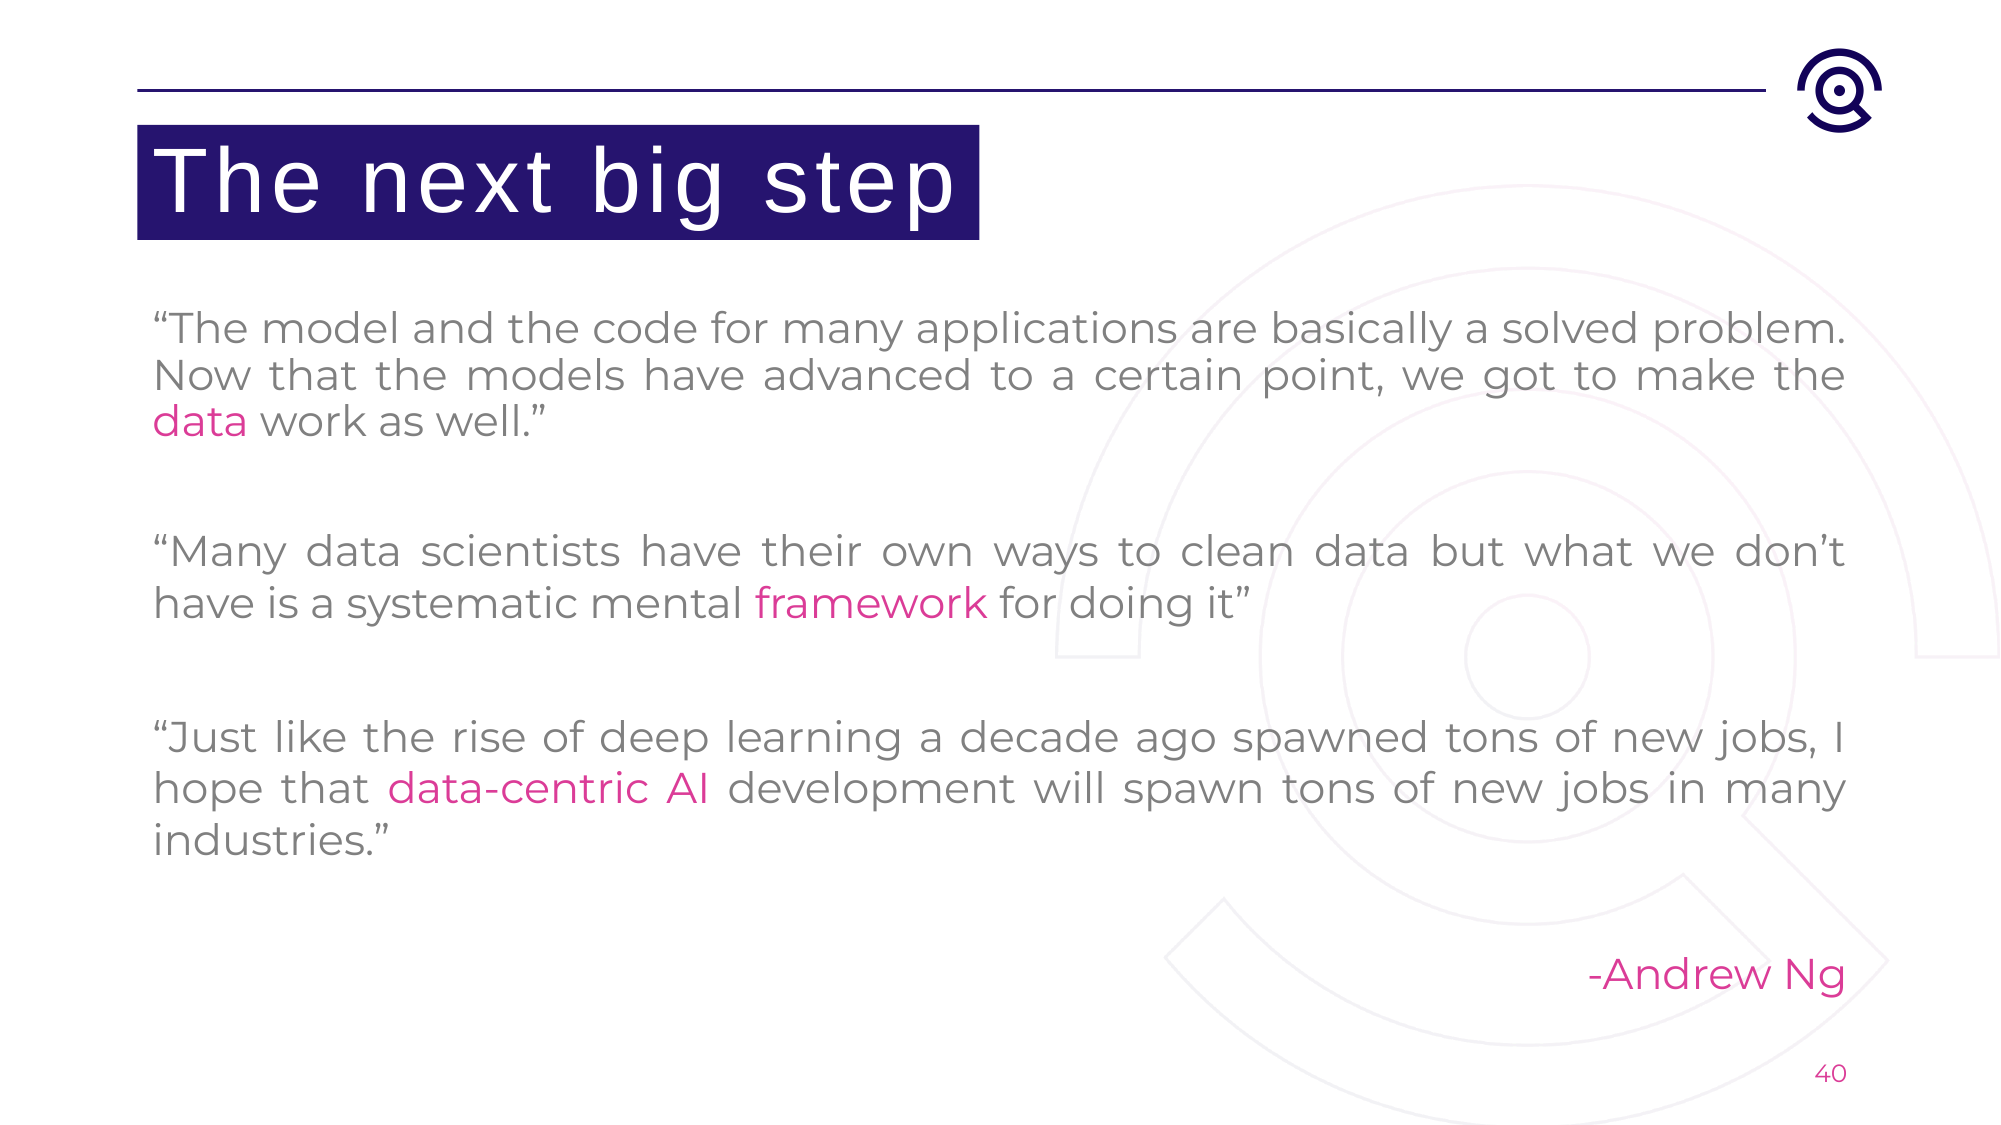

# The next big step
“The model and the code for many applications are basically a solved problem. Now that the models have advanced to a certain point, we got to make the data work as well.”

“Many data scientists have their own ways to clean data but what we don’t have is a systematic mental framework for doing it”

“Just like the rise of deep learning a decade ago spawned tons of new jobs, I hope that data-centric AI development will spawn tons of new jobs in many industries.”

-Andrew Ng

40